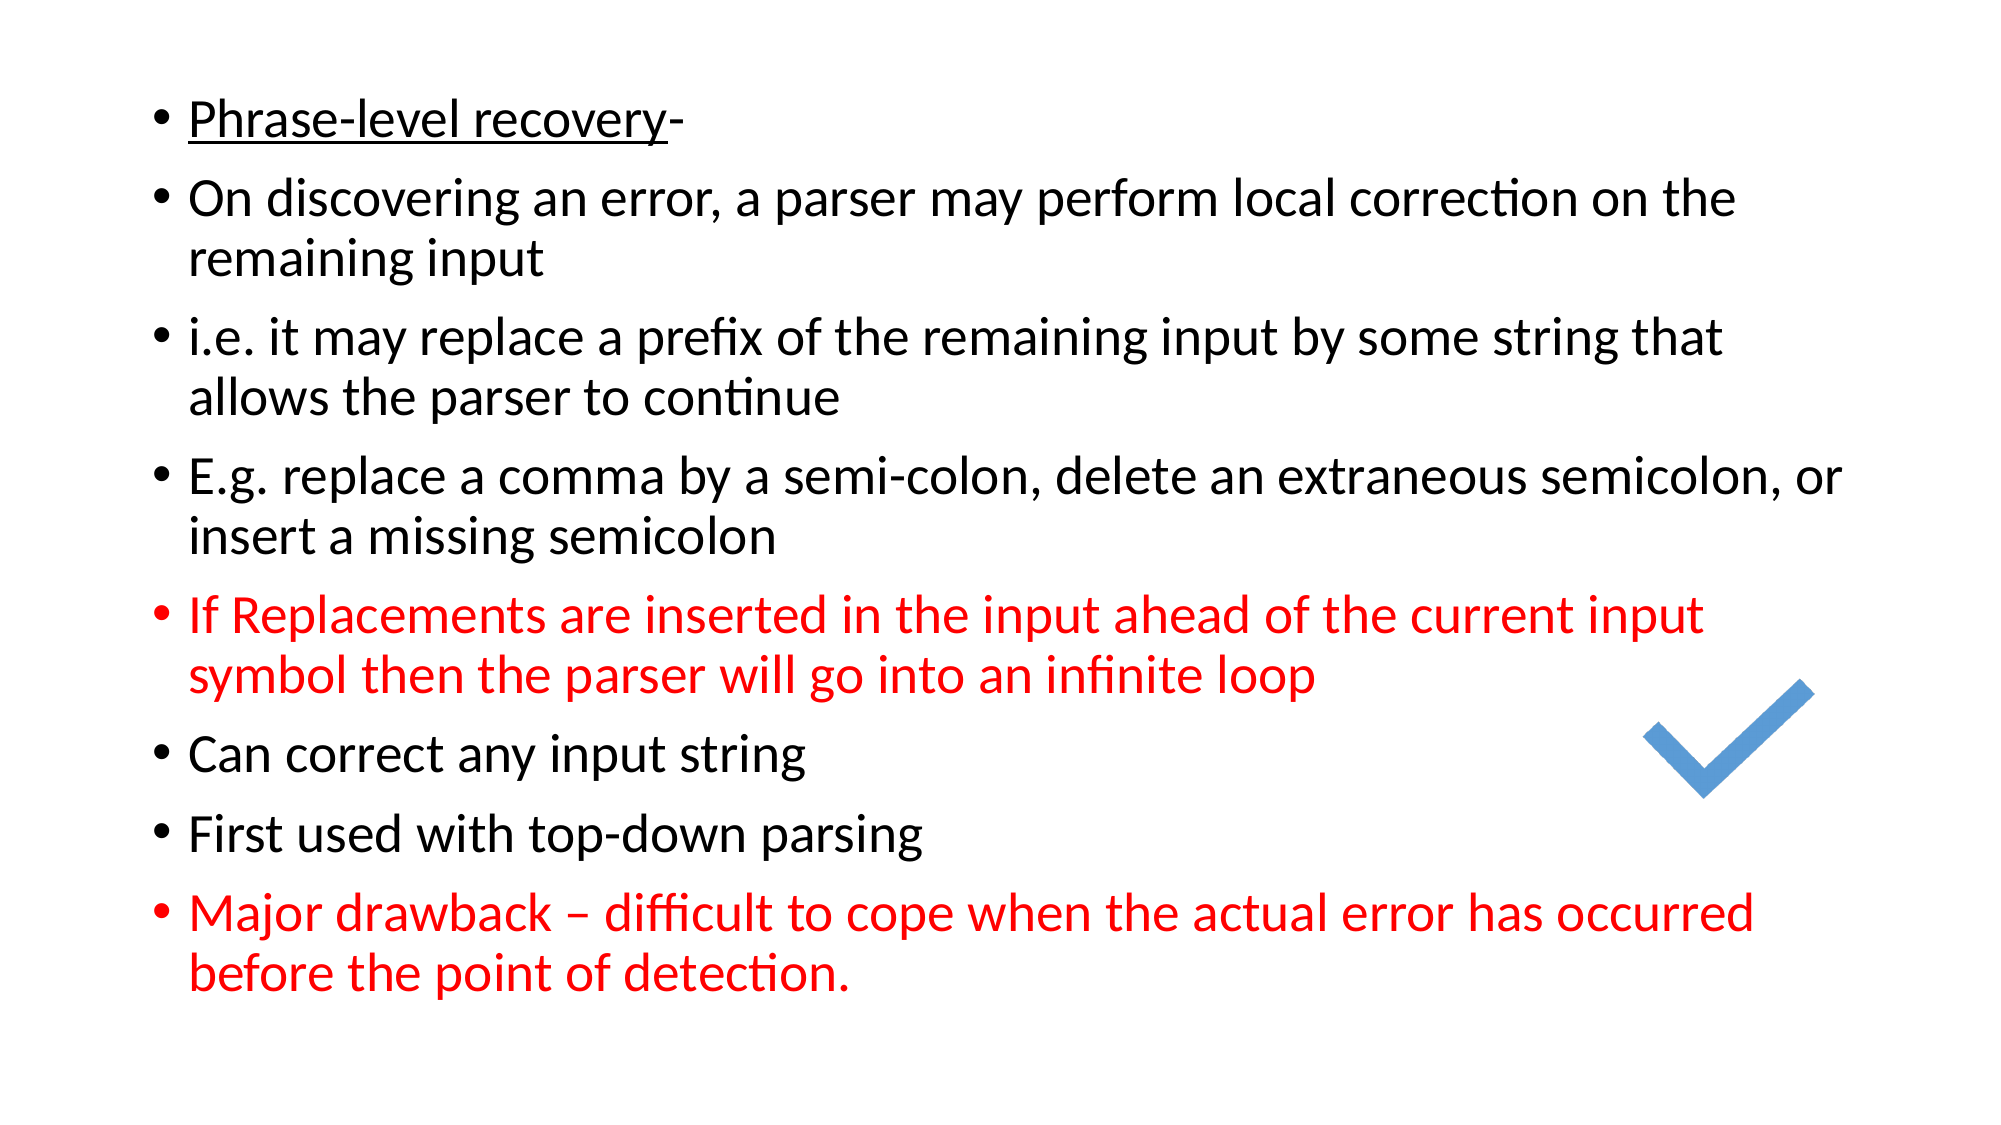

Phrase-level recovery-
On discovering an error, a parser may perform local correction on the remaining input
i.e. it may replace a prefix of the remaining input by some string that allows the parser to continue
E.g. replace a comma by a semi-colon, delete an extraneous semicolon, or insert a missing semicolon
If Replacements are inserted in the input ahead of the current input symbol then the parser will go into an infinite loop
Can correct any input string
First used with top-down parsing
Major drawback – difficult to cope when the actual error has occurred before the point of detection.